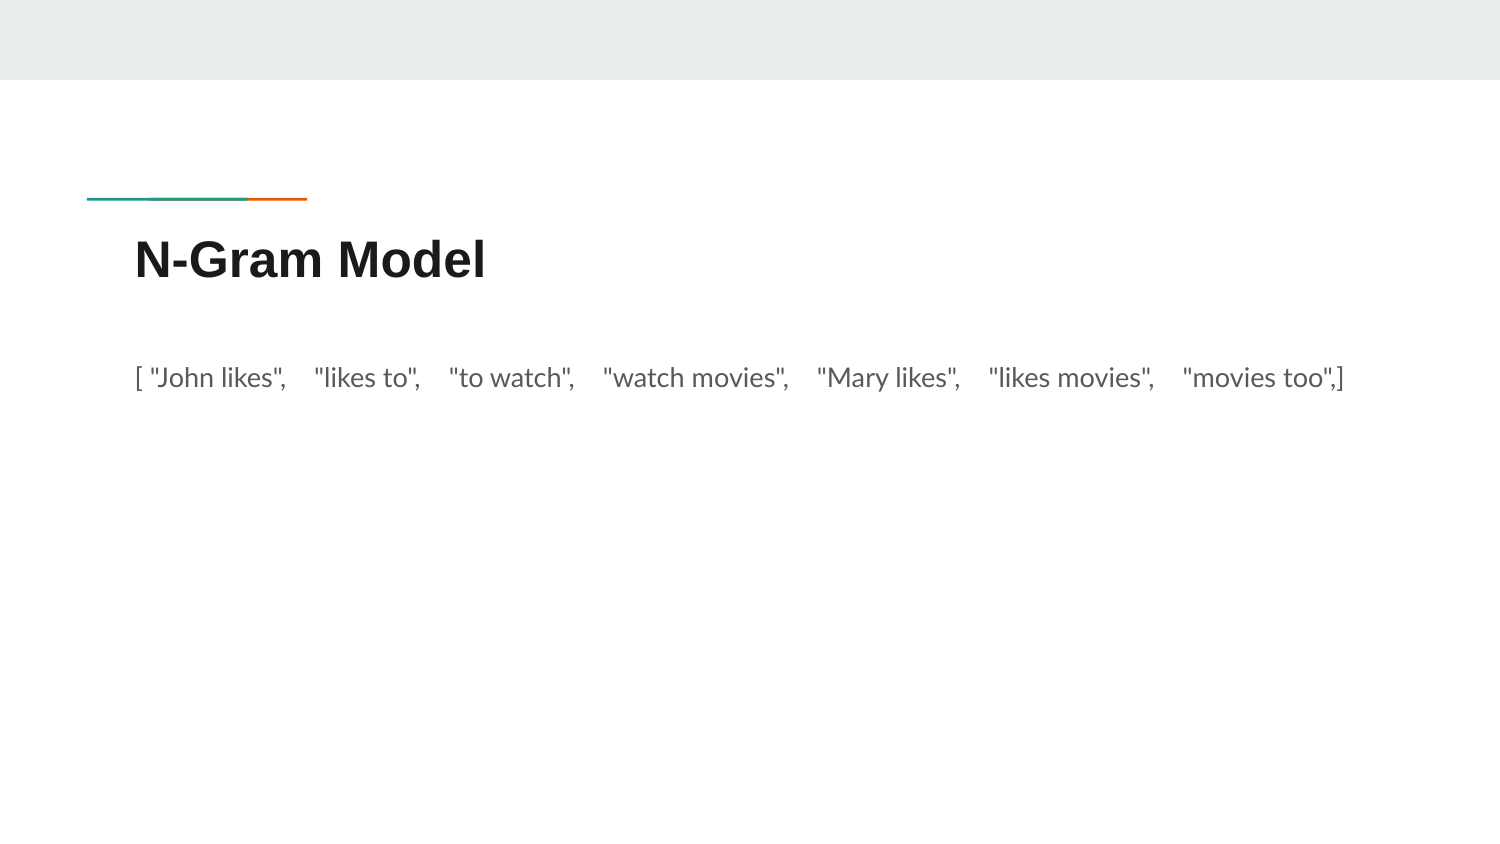

# N-Gram Model
[ "John likes",    "likes to",    "to watch",    "watch movies",    "Mary likes",    "likes movies",    "movies too",]